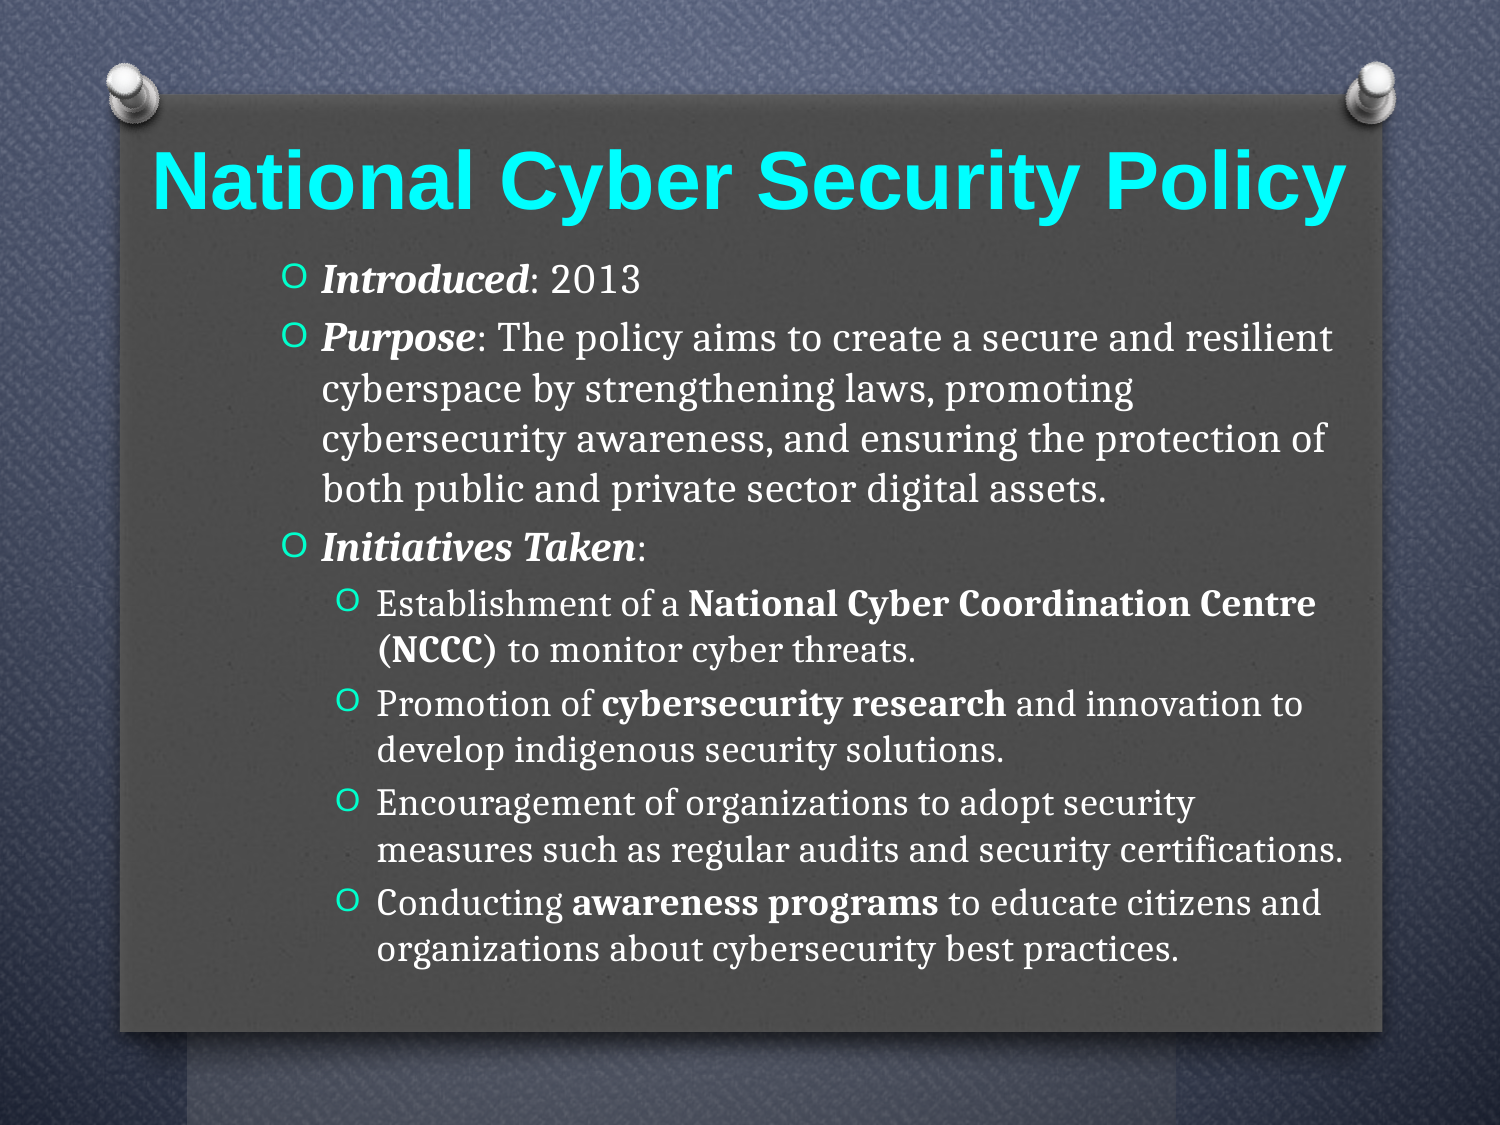

# National Cyber Security Policy
Introduced: 2013
Purpose: The policy aims to create a secure and resilient cyberspace by strengthening laws, promoting cybersecurity awareness, and ensuring the protection of both public and private sector digital assets.
Initiatives Taken:
Establishment of a National Cyber Coordination Centre (NCCC) to monitor cyber threats.
Promotion of cybersecurity research and innovation to develop indigenous security solutions.
Encouragement of organizations to adopt security measures such as regular audits and security certifications.
Conducting awareness programs to educate citizens and organizations about cybersecurity best practices.